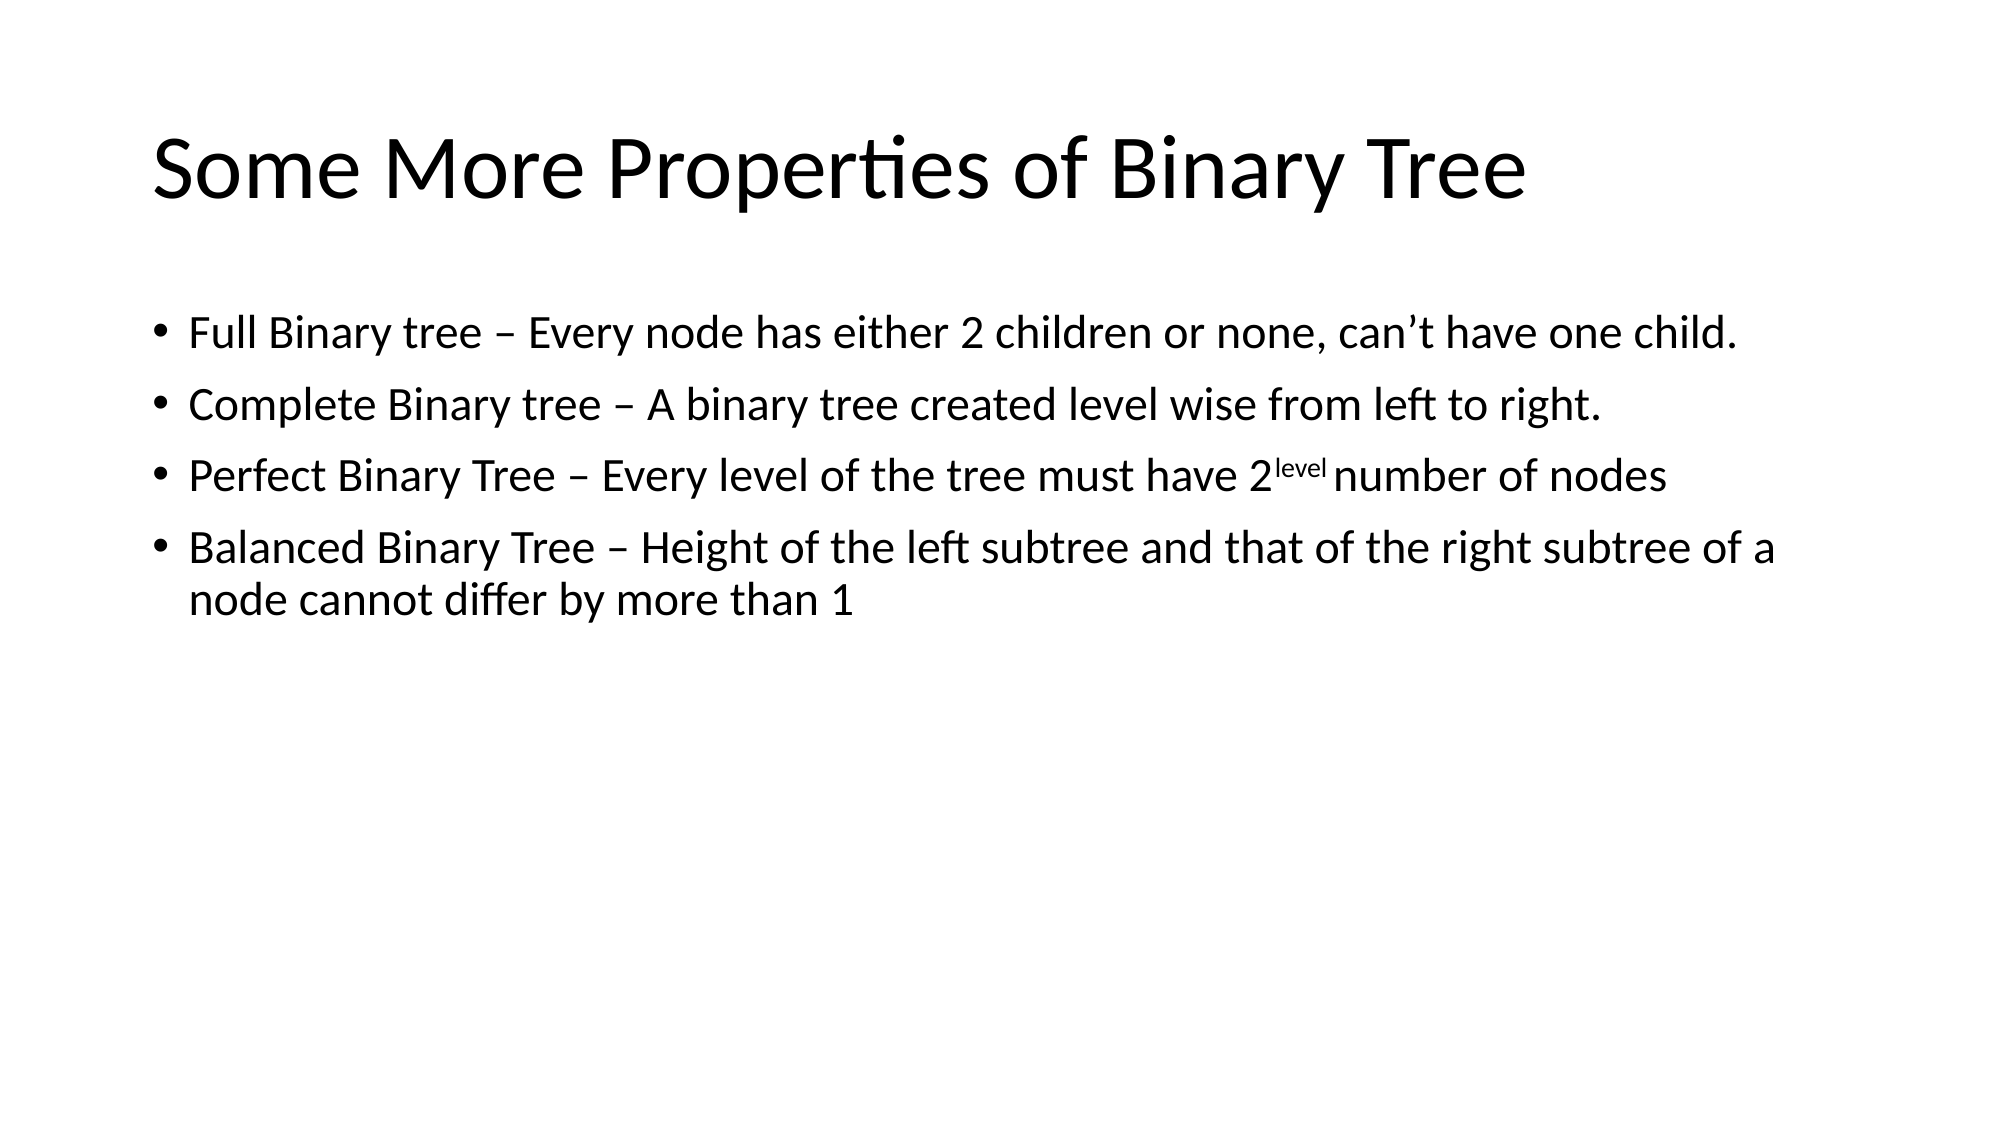

# Some More Properties of Binary Tree
Full Binary tree – Every node has either 2 children or none, can’t have one child.
Complete Binary tree – A binary tree created level wise from left to right.
Perfect Binary Tree – Every level of the tree must have 2level number of nodes
Balanced Binary Tree – Height of the left subtree and that of the right subtree of a node cannot differ by more than 1